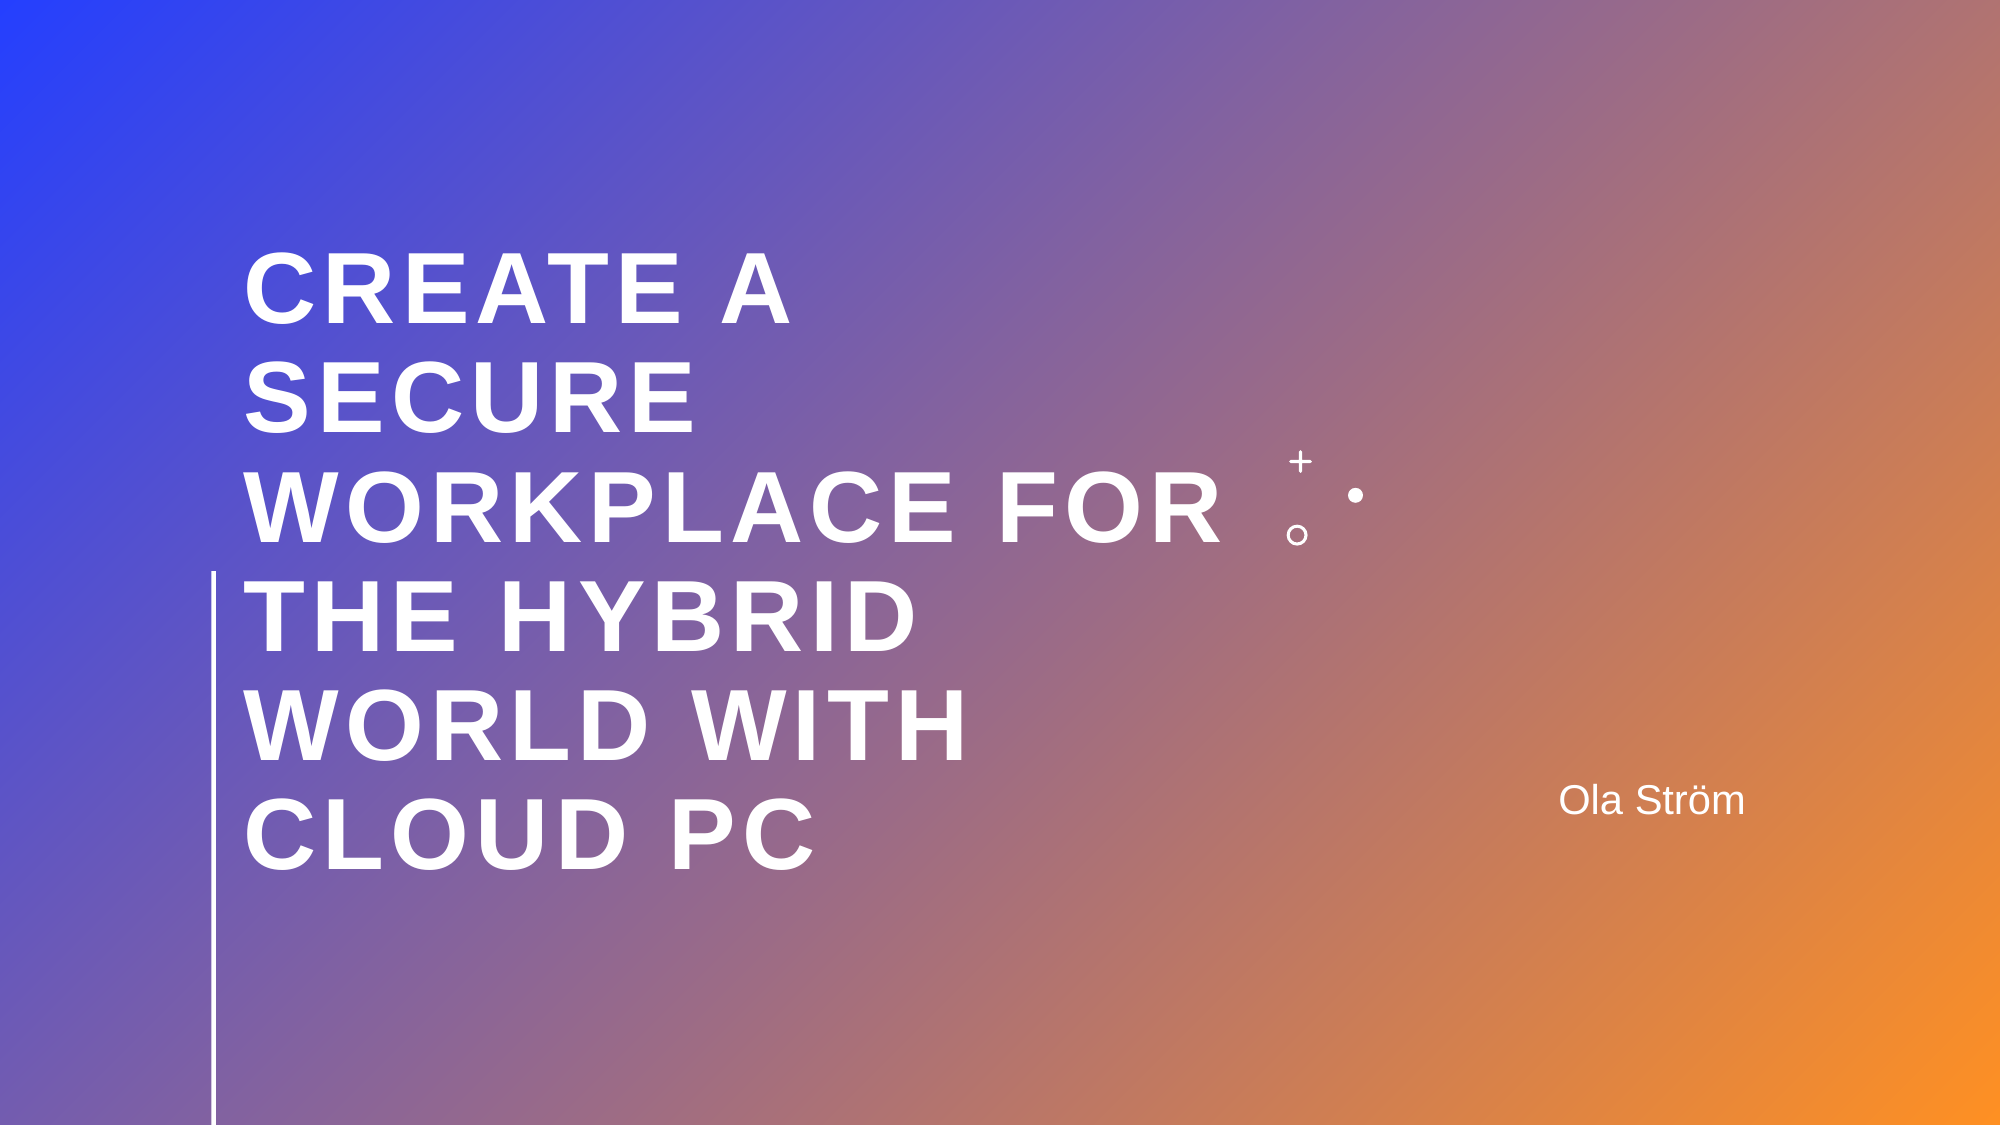

# Create a secure workplace for the hybrid world with Cloud PC
Ola Ström